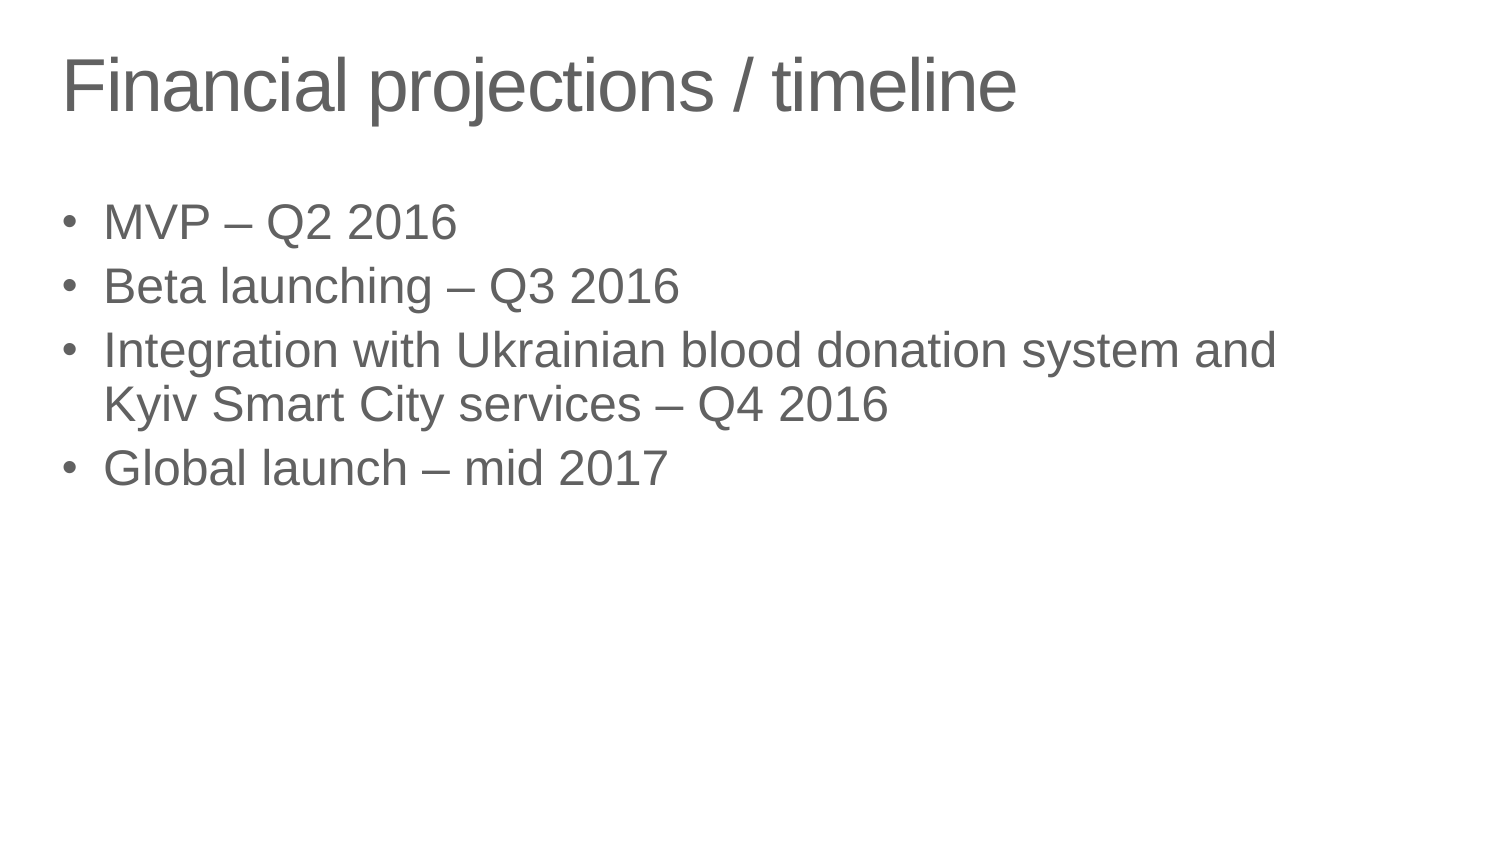

# Financial projections / timeline
MVP – Q2 2016
Beta launching – Q3 2016
Integration with Ukrainian blood donation system and Kyiv Smart City services – Q4 2016
Global launch – mid 2017